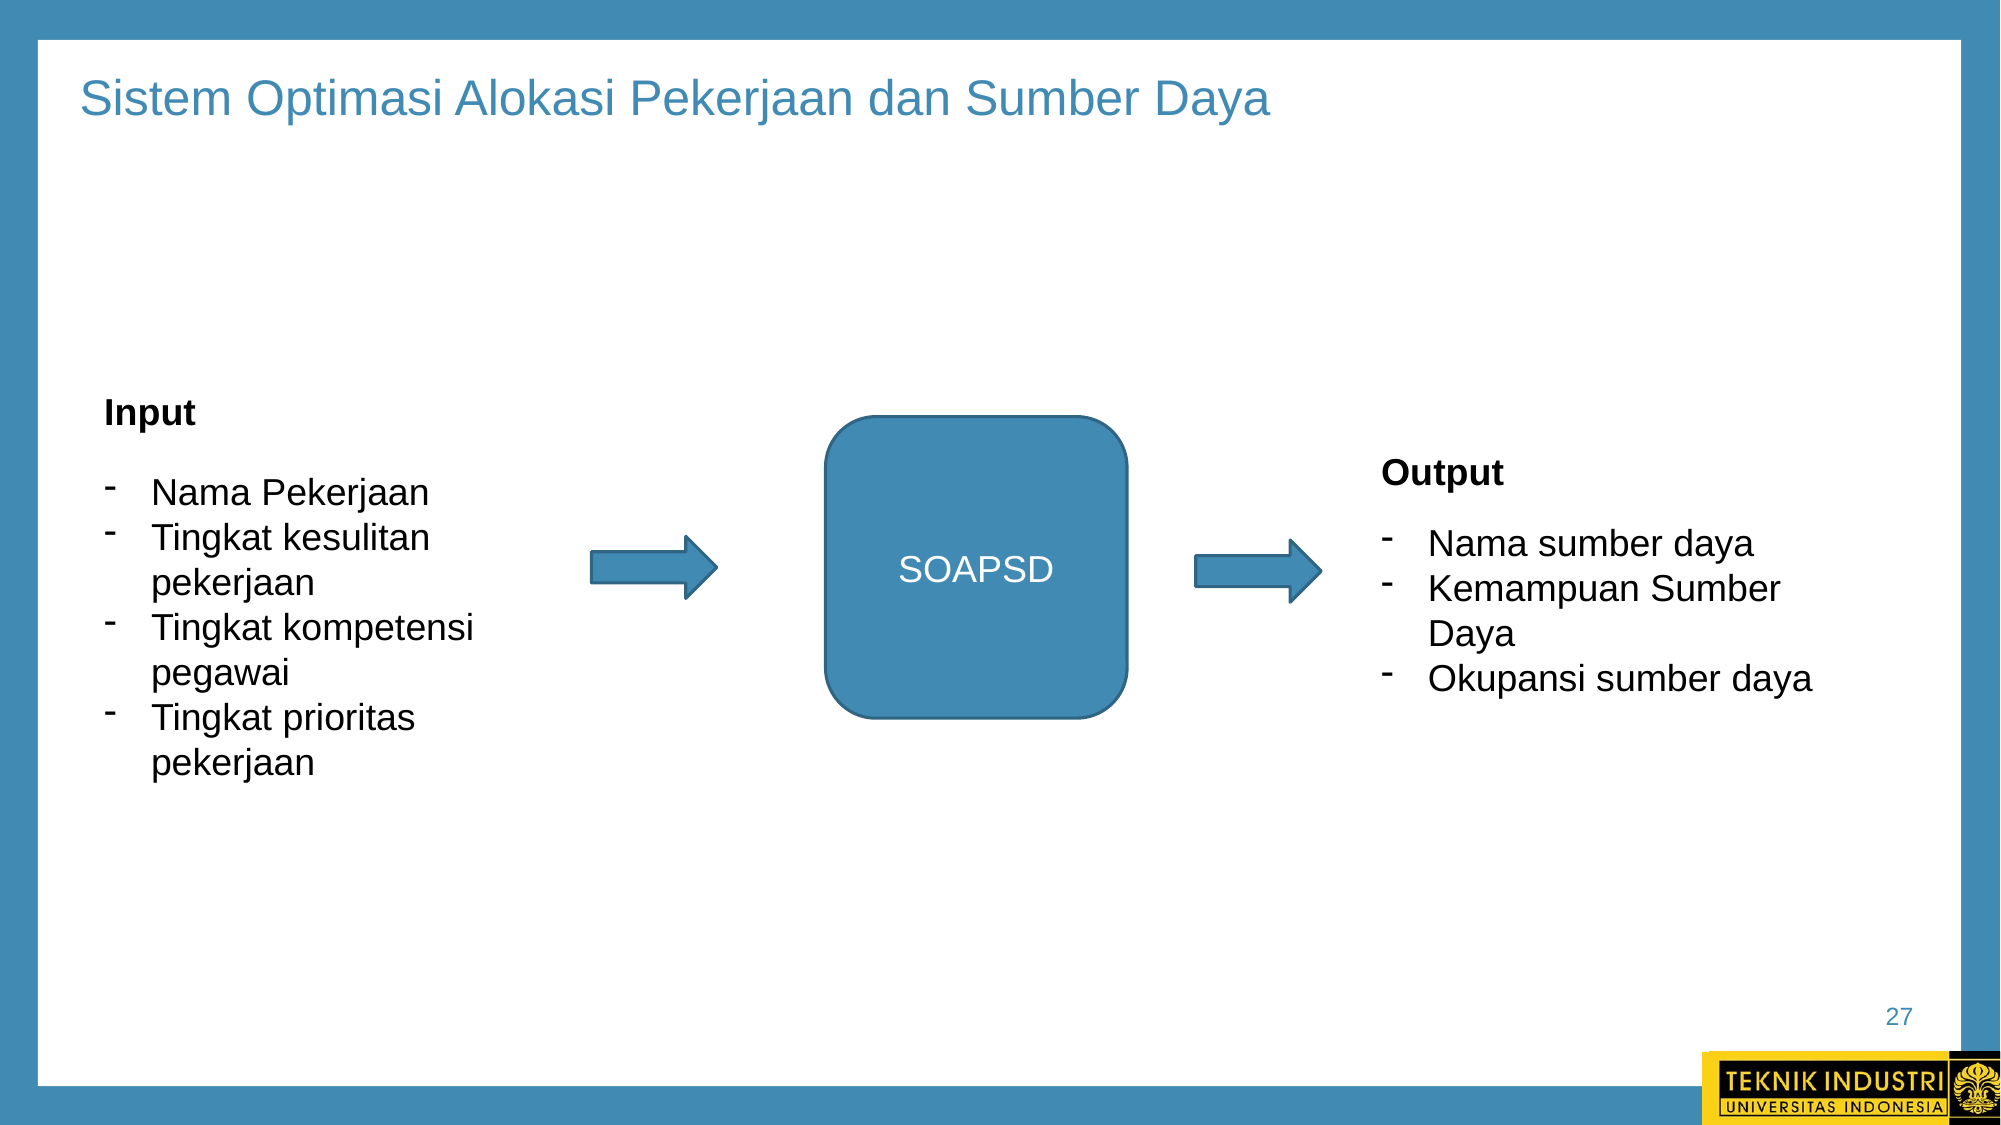

# Sistem Optimasi Alokasi Pekerjaan dan Sumber Daya
Input
SOAPSD
Output
Nama Pekerjaan
Tingkat kesulitan pekerjaan
Tingkat kompetensi pegawai
Tingkat prioritas pekerjaan
Nama sumber daya
Kemampuan Sumber Daya
Okupansi sumber daya

27